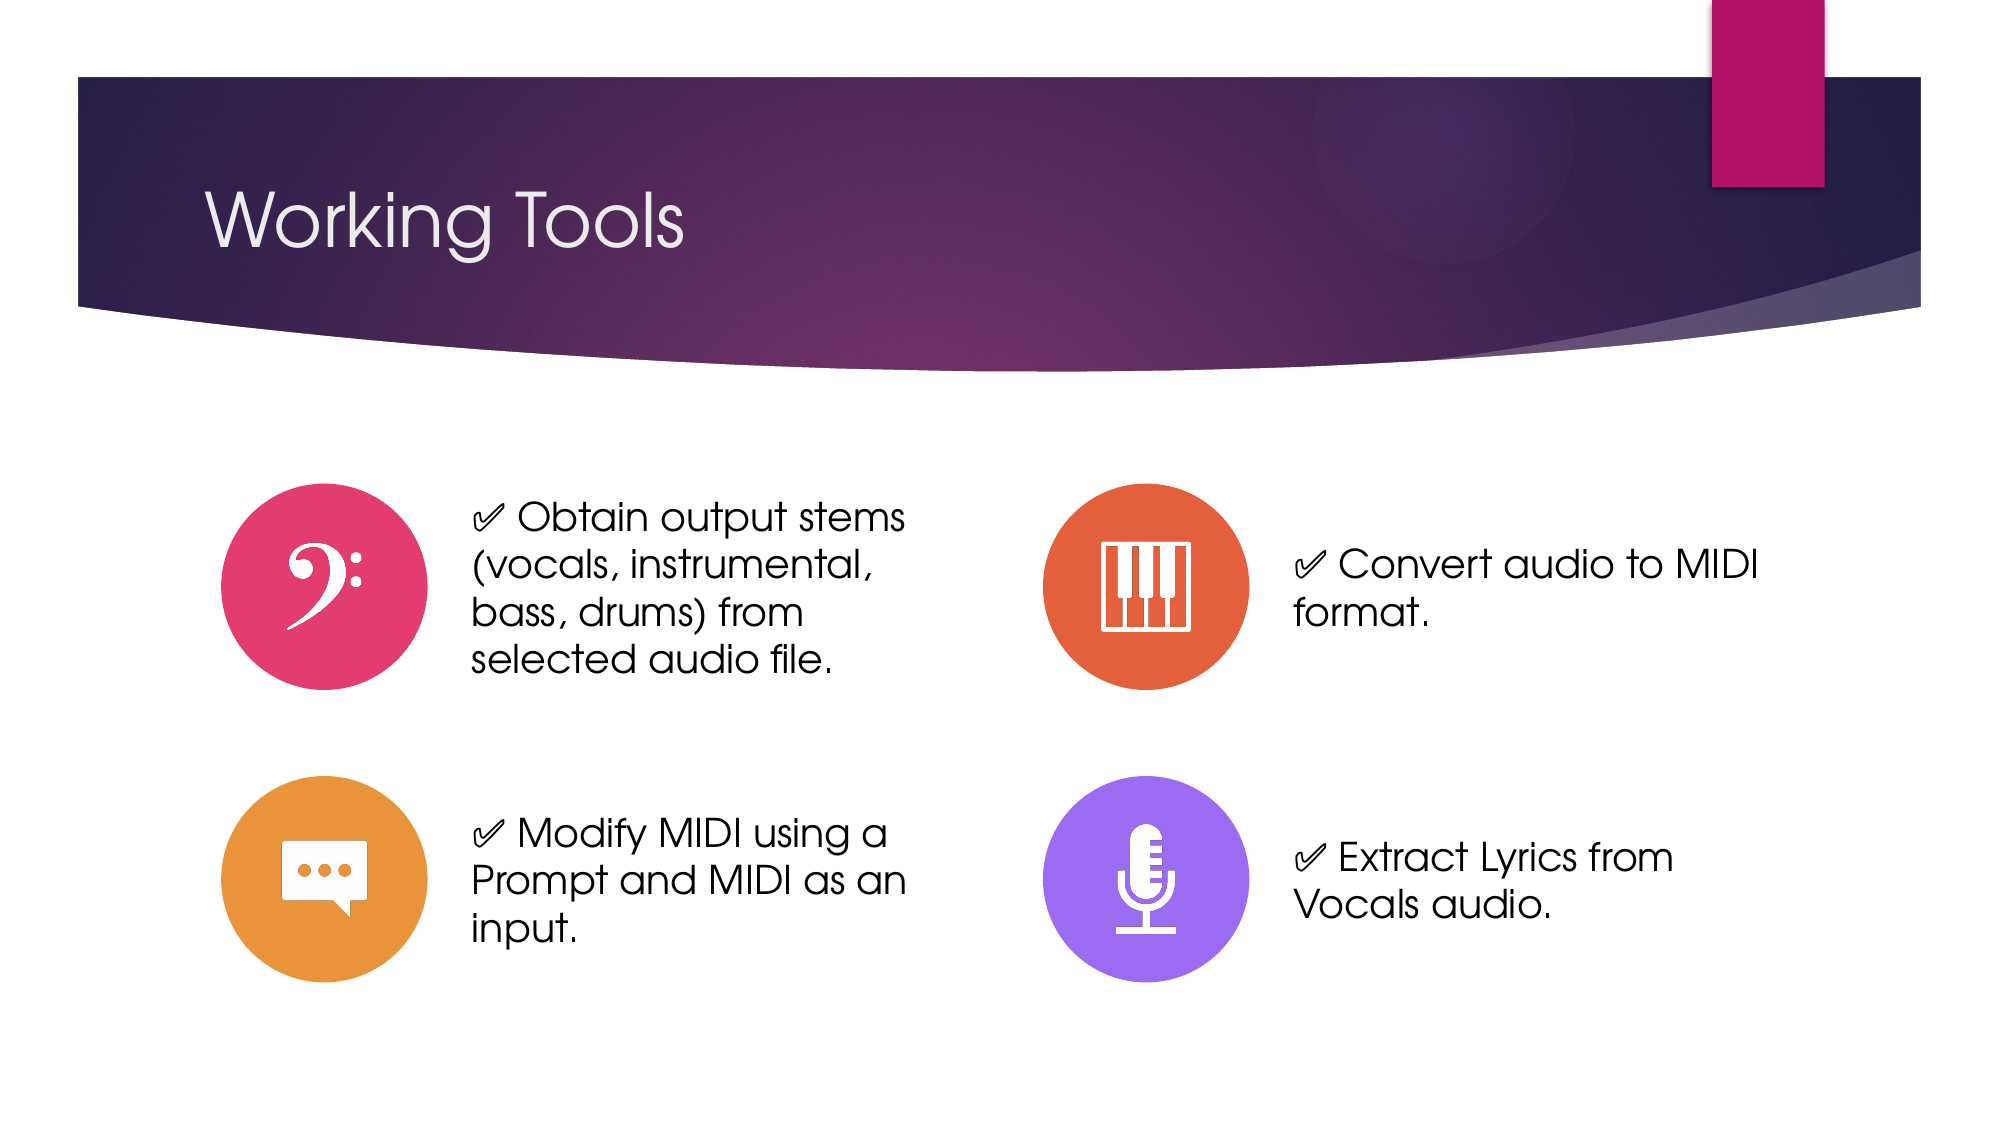

# Working Tools
✅ Obtain output stems (vocals, instrumental, bass, drums) from selected audio file.
✅ Convert audio to MIDI format.
✅ Modify MIDI using a Prompt and MIDI as an input.
✅ Extract Lyrics from Vocals audio.